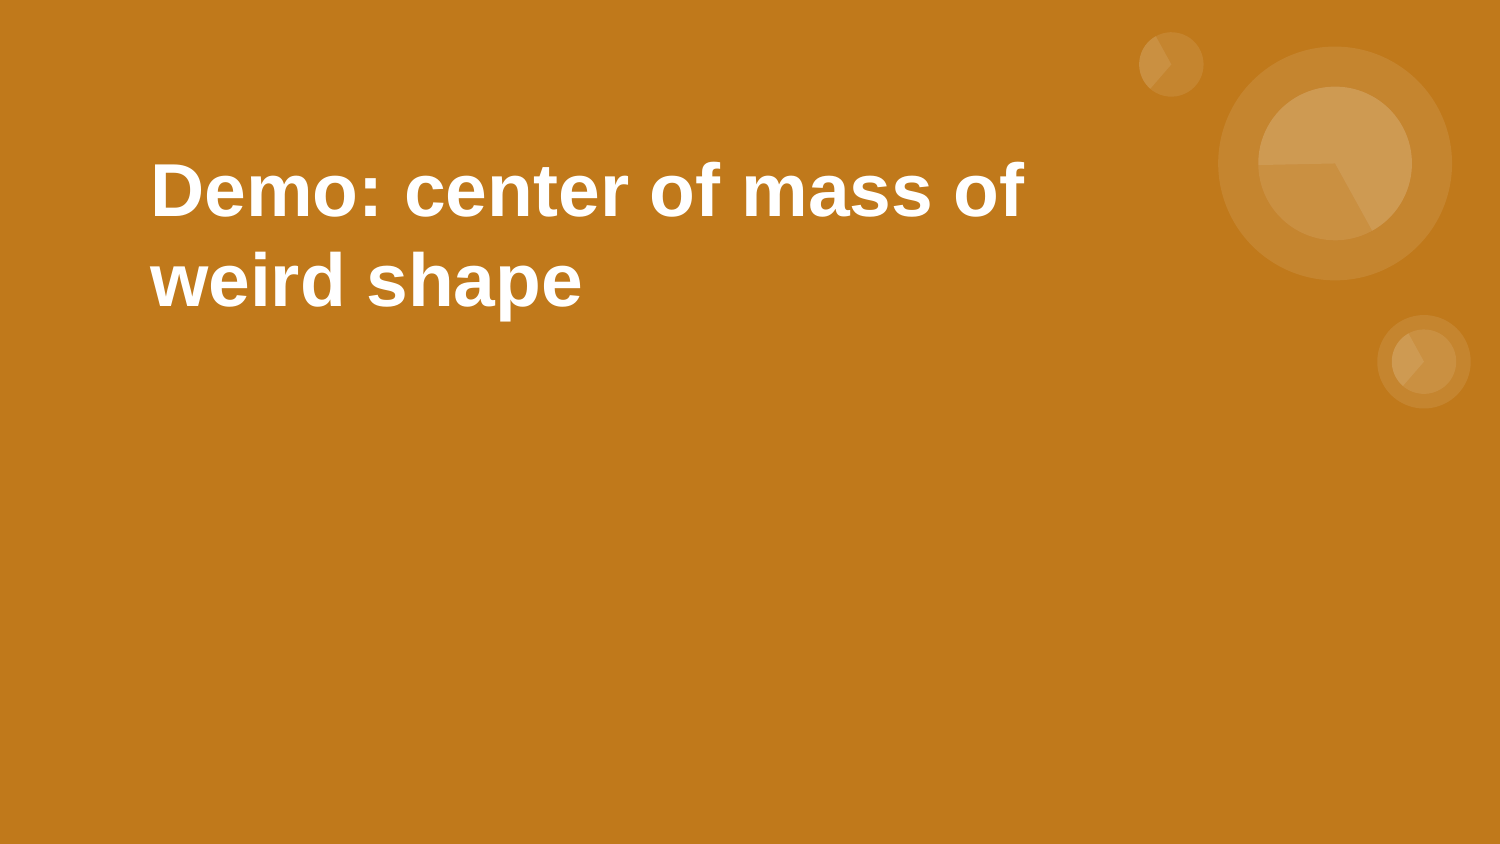

# Demo: center of mass of weird shape